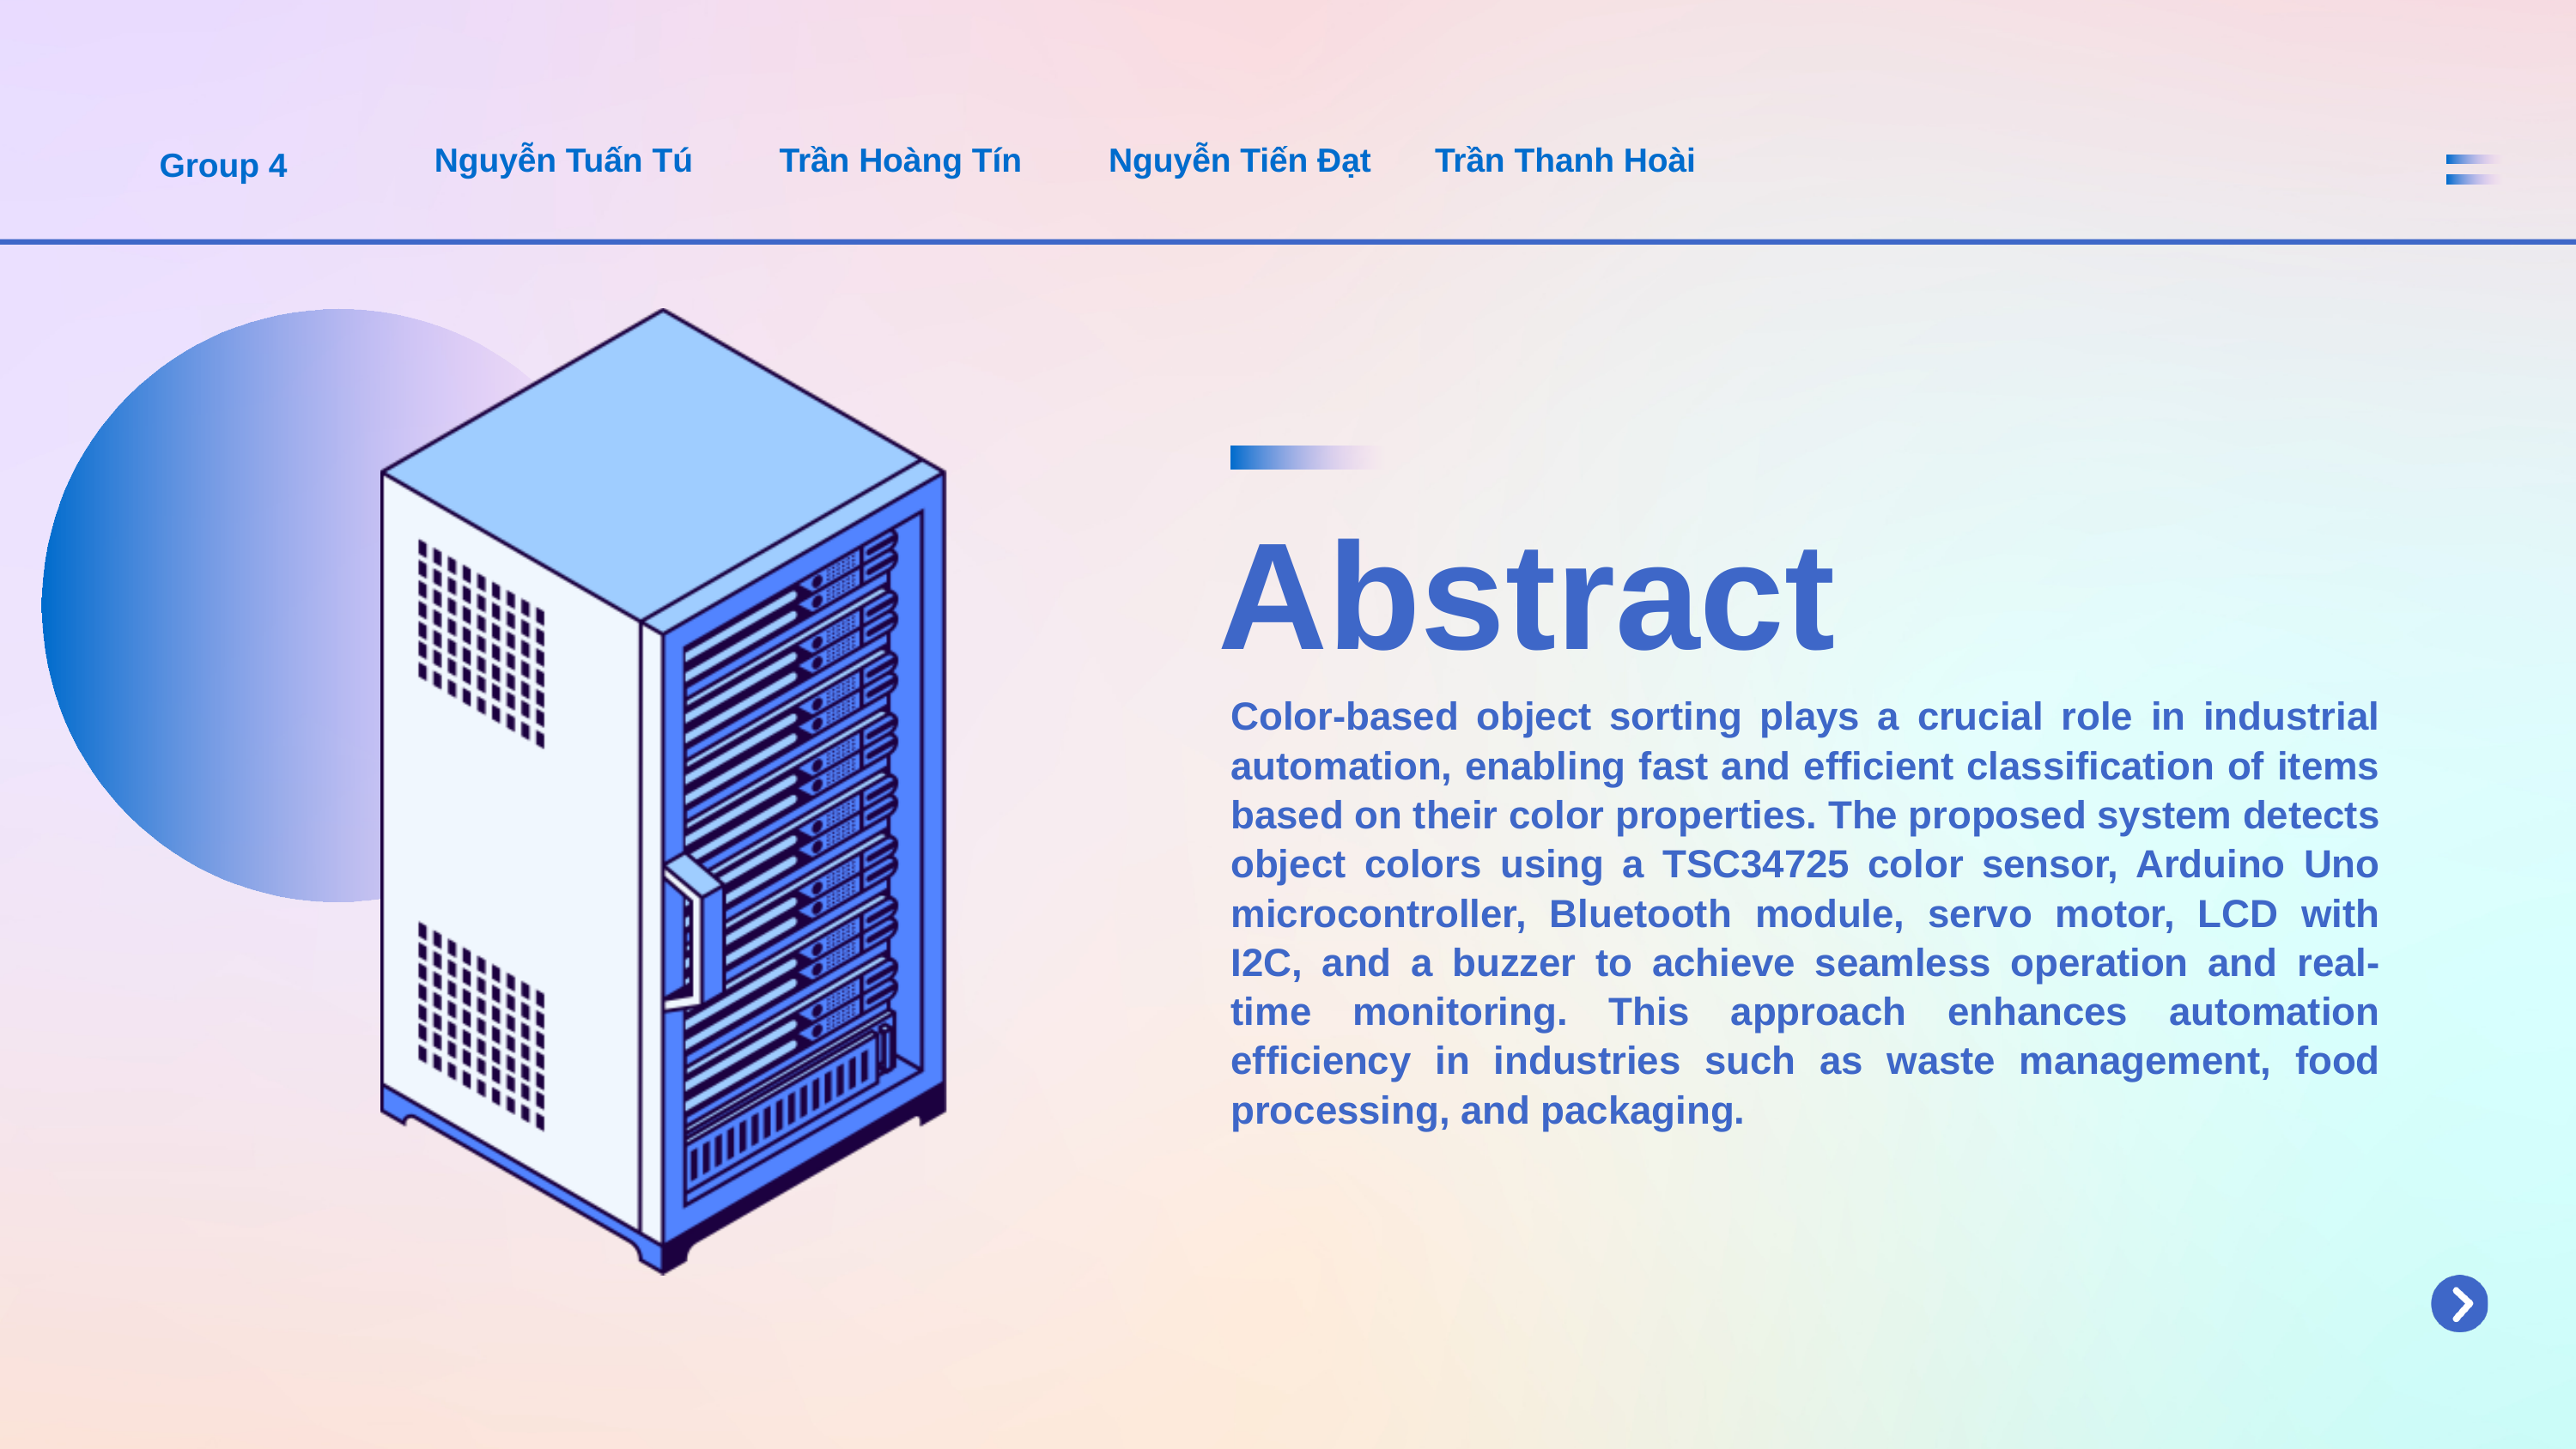

Nguyễn Tuấn Tú
Trần Hoàng Tín
Nguyễn Tiến Đạt
Trần Thanh Hoài
Group 4

Abstract
Color-based object sorting plays a crucial role in industrial automation, enabling fast and efficient classification of items based on their color properties. The proposed system detects object colors using a TSC34725 color sensor, Arduino Uno microcontroller, Bluetooth module, servo motor, LCD with I2C, and a buzzer to achieve seamless operation and real-time monitoring. This approach enhances automation efficiency in industries such as waste management, food processing, and packaging.